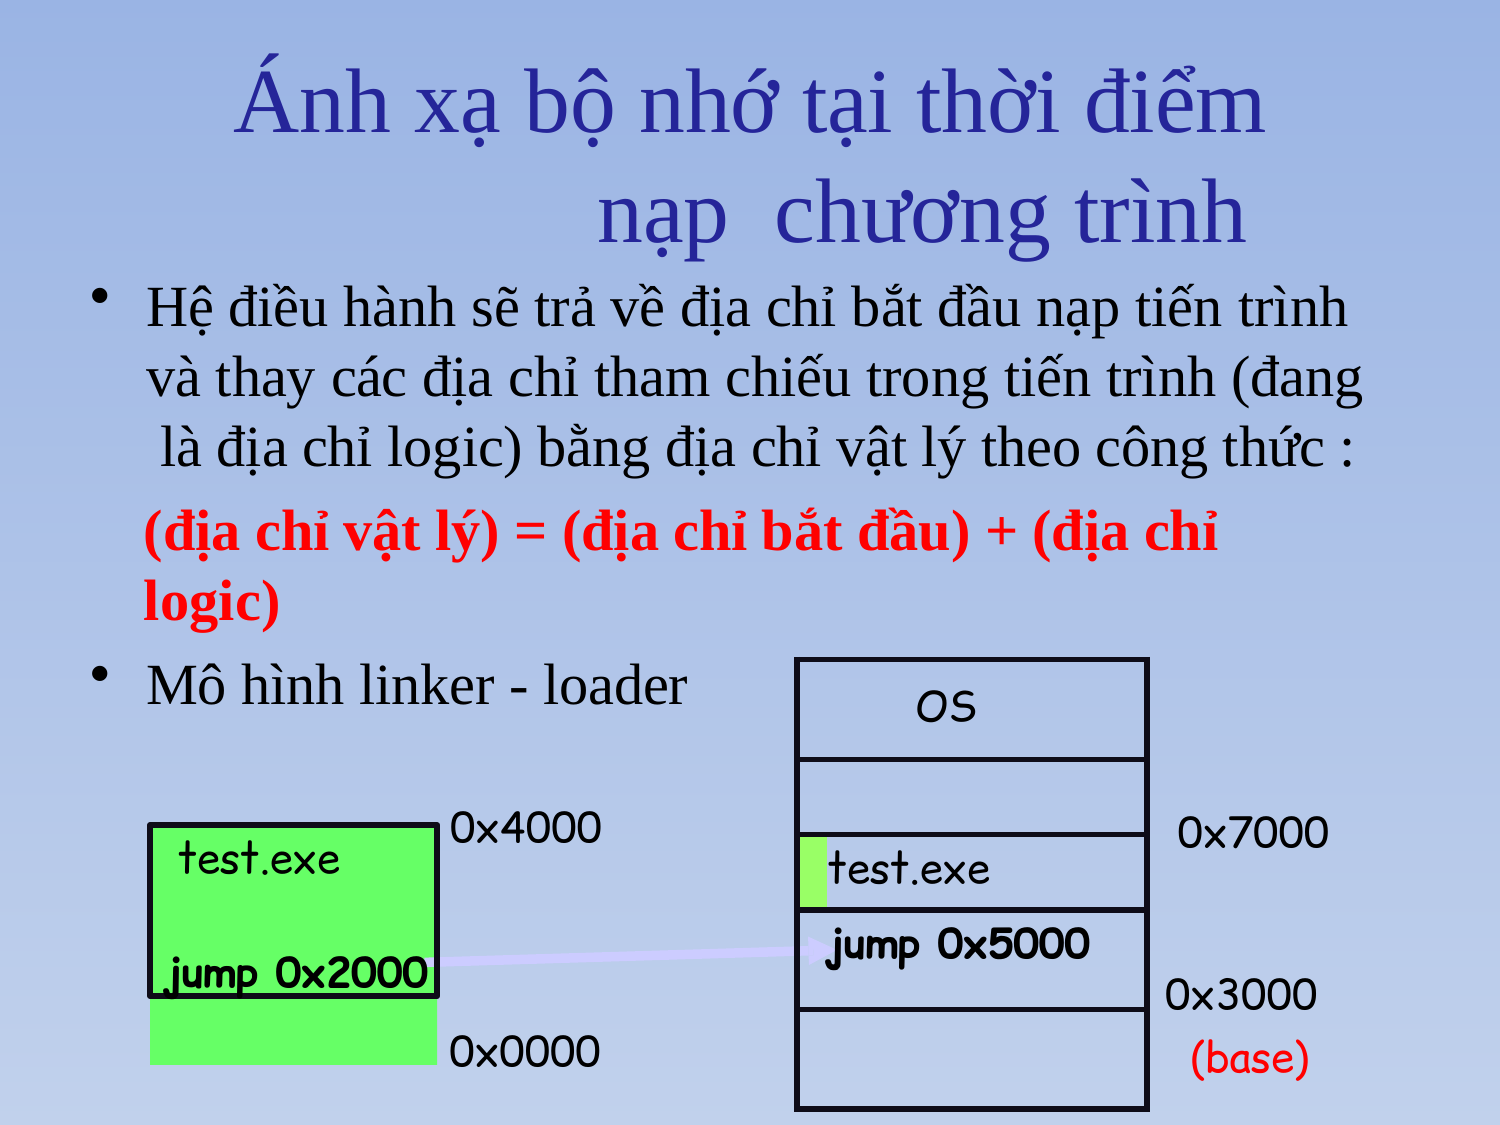

# Ánh xạ bộ nhớ tại thời điểm nạp  chương trình
Hệ điều hành sẽ trả về địa chỉ bắt đầu nạp tiến trình  và thay các địa chỉ tham chiếu trong tiến trình (đang  là địa chỉ logic) bằng địa chỉ vật lý theo công thức :
(địa chỉ vật lý) = (địa chỉ bắt đầu) + (địa chỉ logic)
Mô hình linker - loader

test.exe
| OS |  |
| --- | --- |
|  |  |
|  | test.exe |
| jump 0x5000 |  |
|  |  |
0x4000
0x7000

jump 0x2000

0x3000
(base)
0x0000